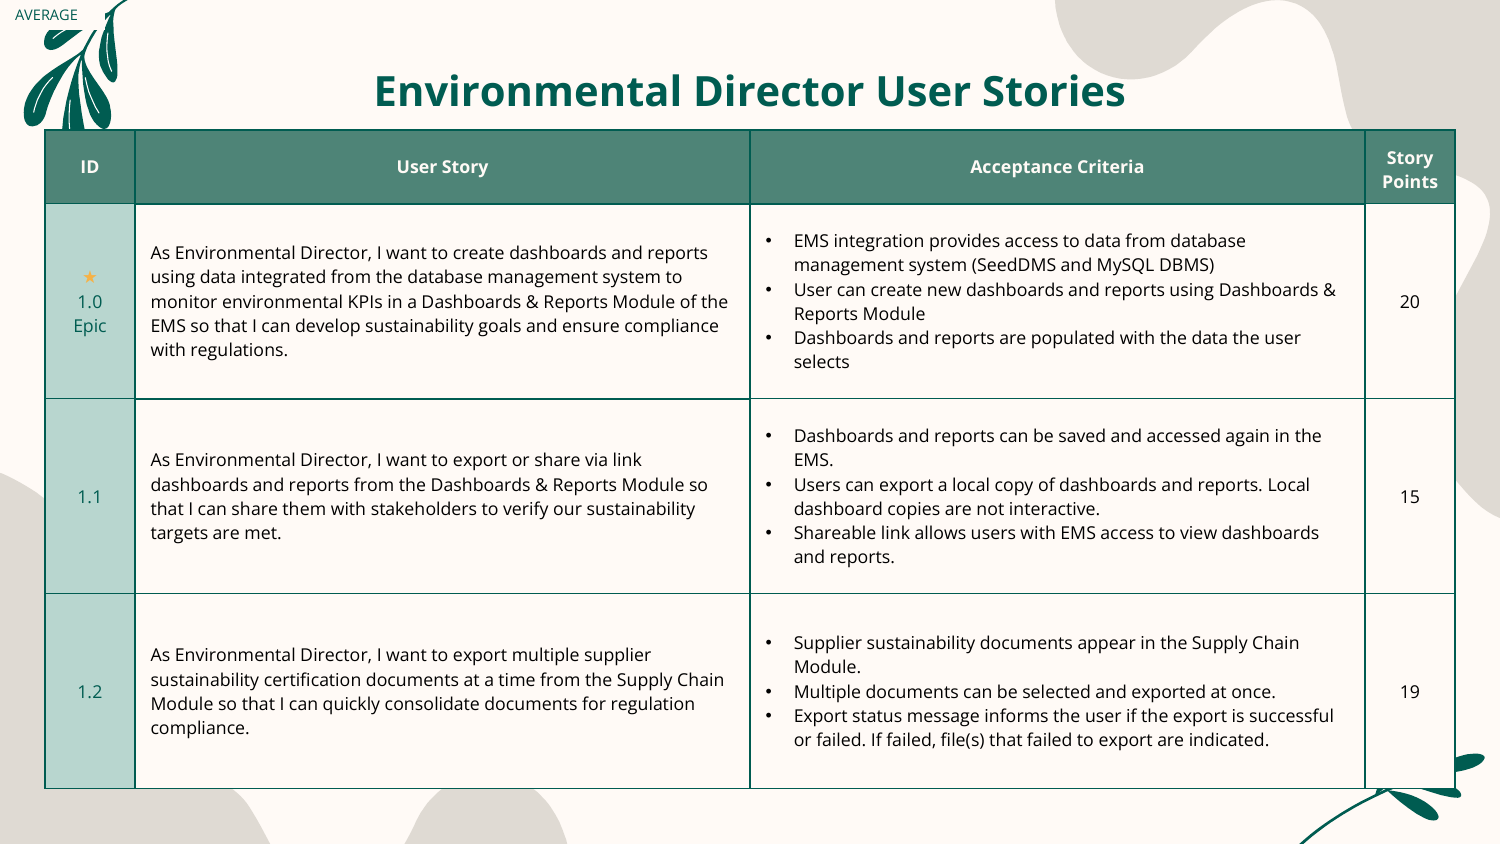

AVERAGE
# Environmental Director User Stories
| ID | User Story | Acceptance Criteria | Story Points |
| --- | --- | --- | --- |
| ★ 1.0 Epic | As Environmental Director, I want to create dashboards and reports using data integrated from the database management system to monitor environmental KPIs in a Dashboards & Reports Module of the EMS so that I can develop sustainability goals and ensure compliance with regulations. | EMS integration provides access to data from database management system (SeedDMS and MySQL DBMS) User can create new dashboards and reports using Dashboards & Reports Module Dashboards and reports are populated with the data the user selects | 20 |
| 1.1 | As Environmental Director, I want to export or share via link dashboards and reports from the Dashboards & Reports Module so that I can share them with stakeholders to verify our sustainability targets are met. | Dashboards and reports can be saved and accessed again in the EMS. Users can export a local copy of dashboards and reports. Local dashboard copies are not interactive. Shareable link allows users with EMS access to view dashboards and reports. | 15 |
| 1.2 | As Environmental Director, I want to export multiple supplier sustainability certification documents at a time from the Supply Chain Module so that I can quickly consolidate documents for regulation compliance. | Supplier sustainability documents appear in the Supply Chain Module. Multiple documents can be selected and exported at once. Export status message informs the user if the export is successful or failed. If failed, file(s) that failed to export are indicated. | 19 |